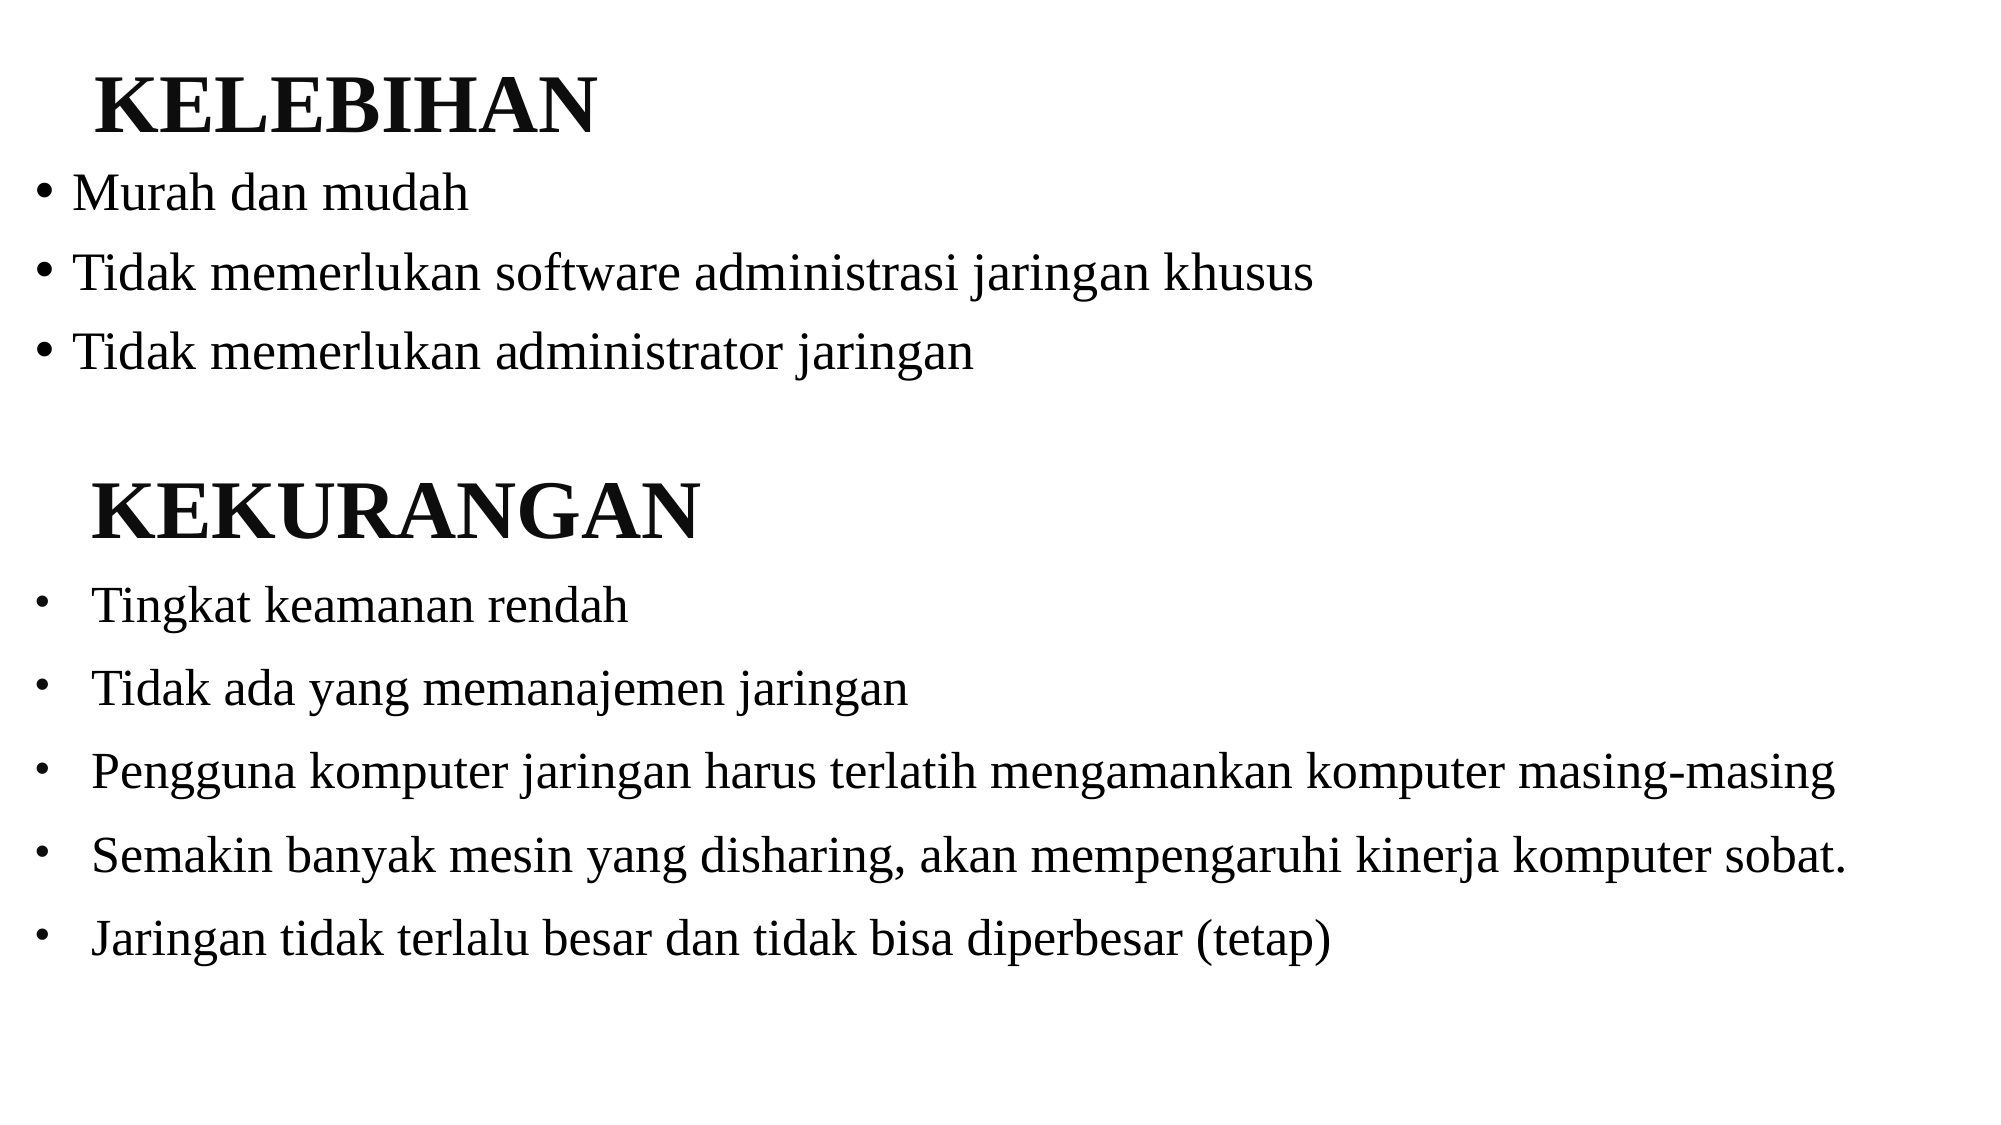

KELEBIHAN
Murah dan mudah
Tidak memerlukan software administrasi jaringan khusus
Tidak memerlukan administrator jaringan
KEKURANGAN
Tingkat keamanan rendah
Tidak ada yang memanajemen jaringan
Pengguna komputer jaringan harus terlatih mengamankan komputer masing-masing
Semakin banyak mesin yang disharing, akan mempengaruhi kinerja komputer sobat.
Jaringan tidak terlalu besar dan tidak bisa diperbesar (tetap)